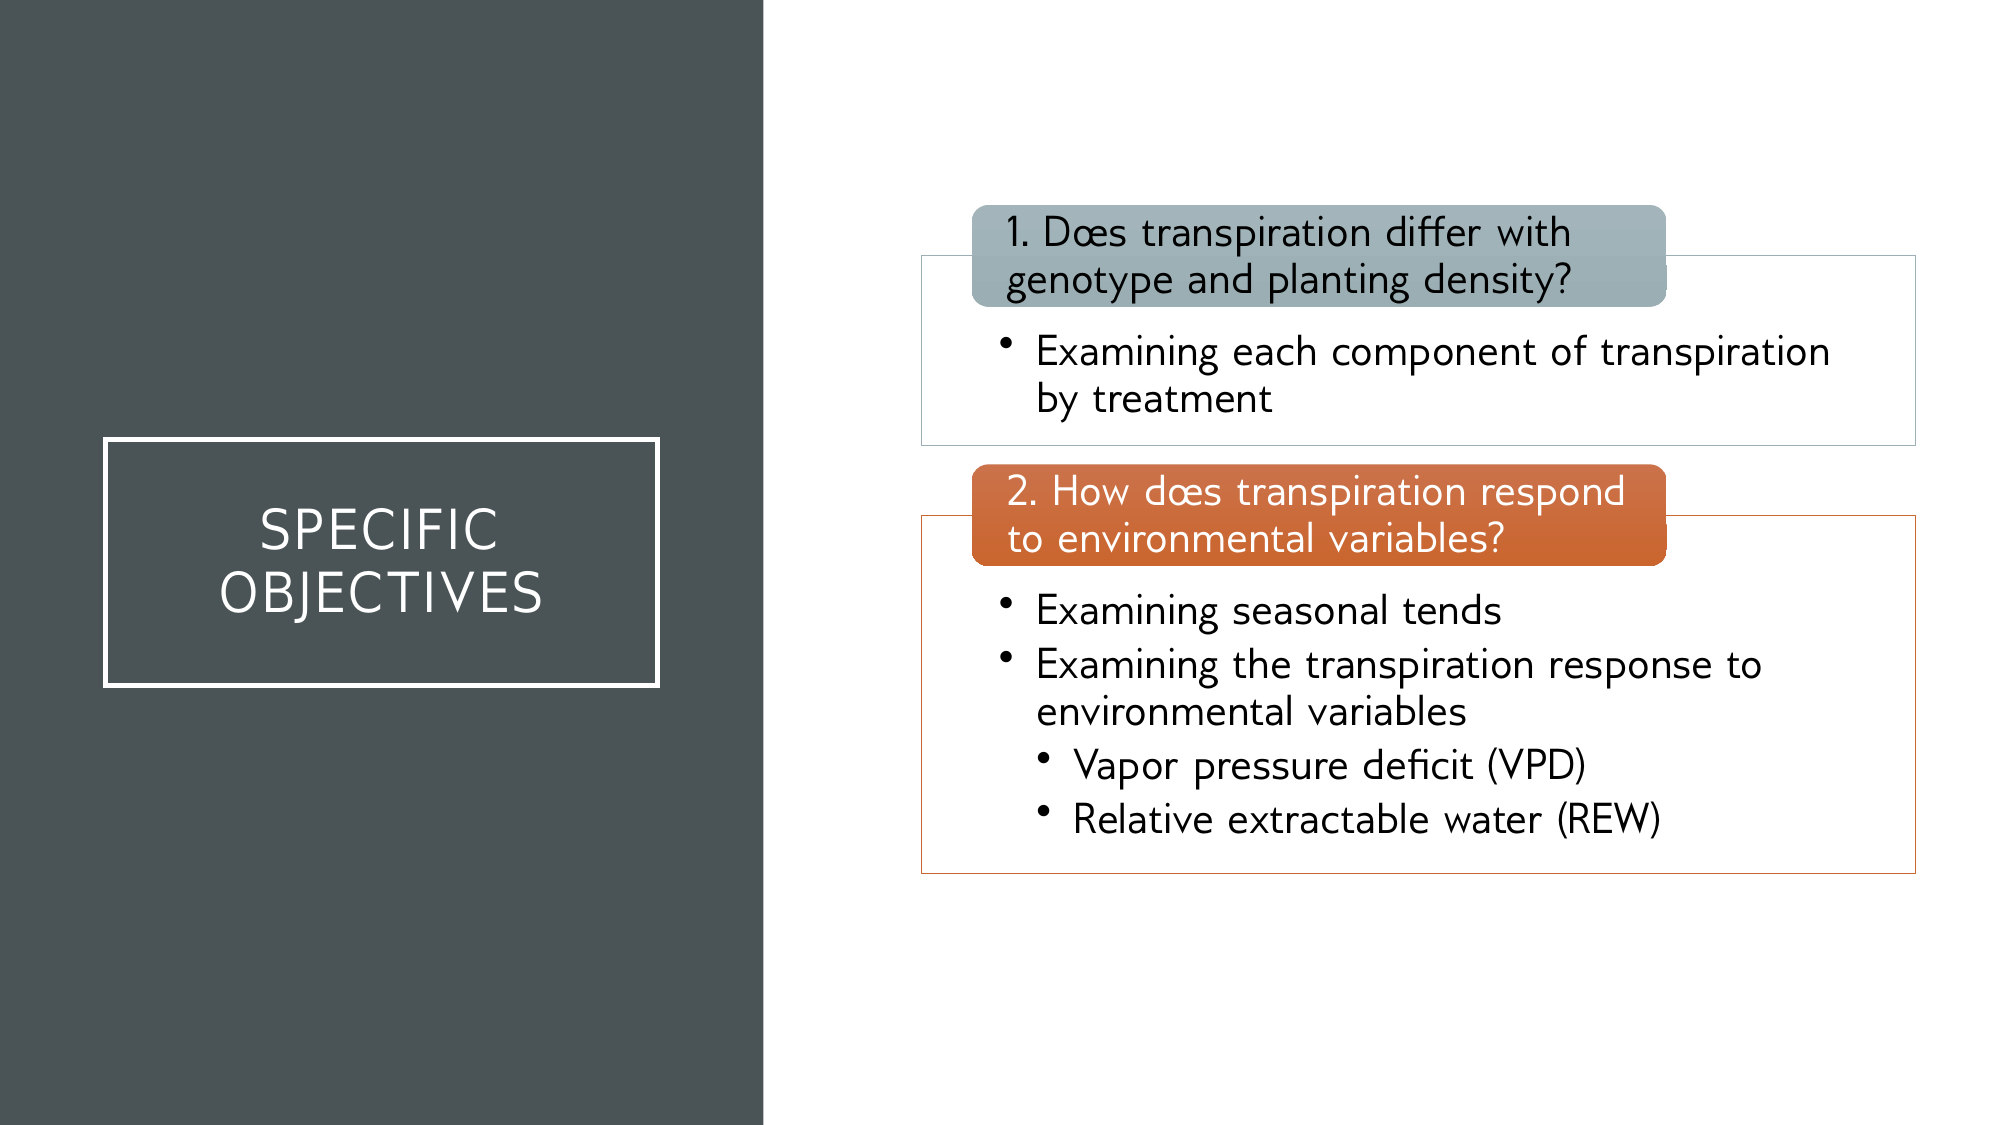

Examining each component of transpiration by treatment
1. Does transpiration differ with genotype and planting density?
Examining seasonal tends
Examining the transpiration response to environmental variables
Vapor pressure deficit (VPD)
Relative extractable water (REW)
2. How does transpiration respond to environmental variables?
# Specific Objectives